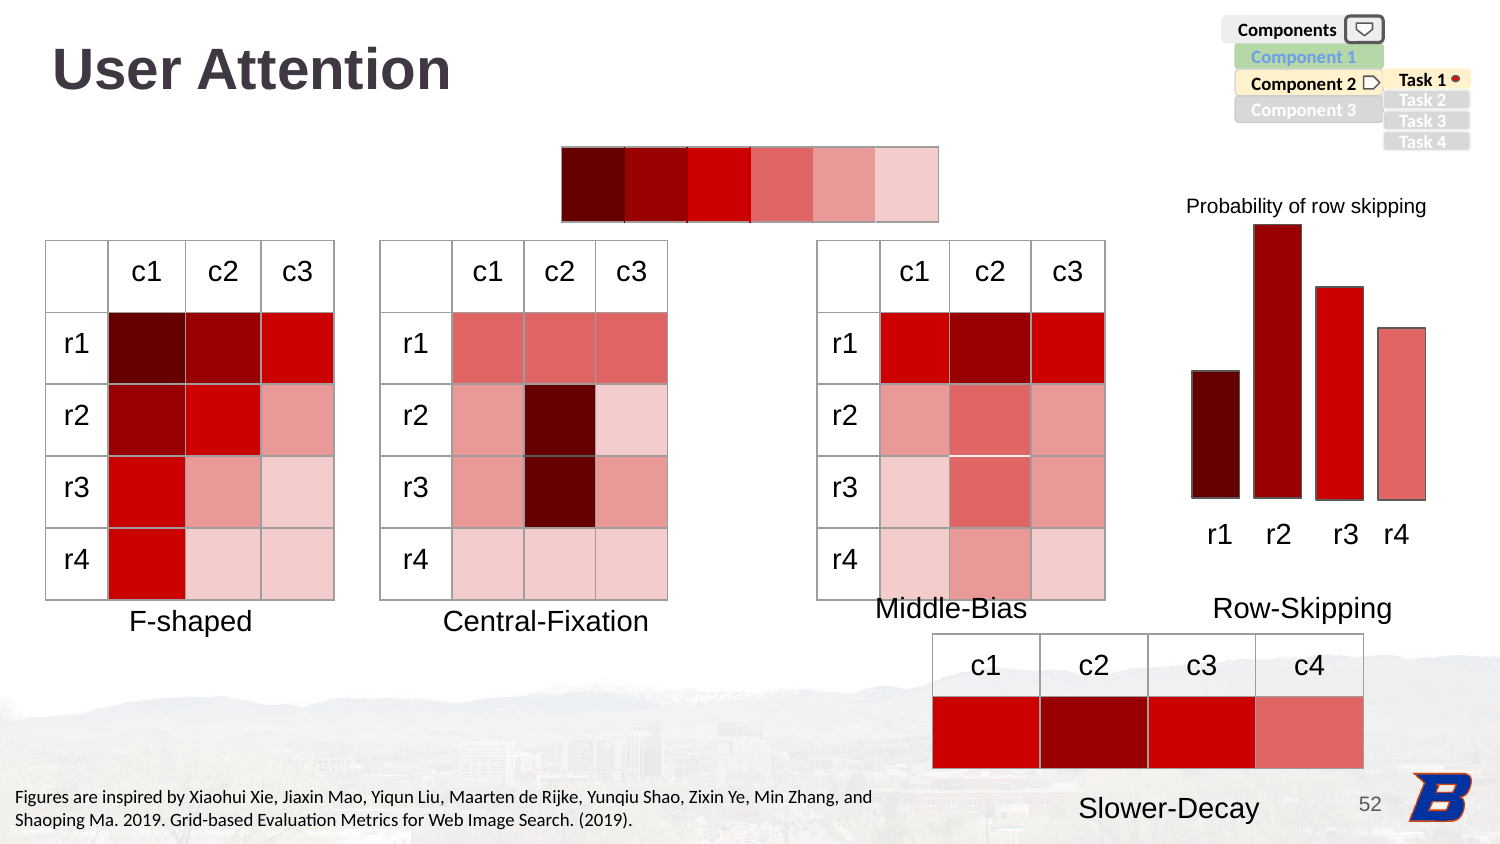

User Attention
Components

Component 1
Component 2
Task 1

Task 2
Component 3
Task 3
Task 4
|  |  |  |  |  |  |
| --- | --- | --- | --- | --- | --- |
Probability of row skipping

|  | c1 | c2 | c3 |
| --- | --- | --- | --- |
| r1 |  |  |  |
| r2 |  |  |  |
| r3 |  |  |  |
| r4 |  |  |  |
|  | c1 | c2 | c3 |
| --- | --- | --- | --- |
| r1 |  |  |  |
| r2 |  |  |  |
| r3 |  |  |  |
| r4 |  |  |  |
|  | c1 | c2 | c3 |
| --- | --- | --- | --- |
| r1 |  |  |  |
| r2 |  |  |  |
| r3 |  |  |  |
| r4 |  |  |  |

r1    r2     r3   r4
Middle-Bias
Row-Skipping
F-shaped
Central-Fixation
| c1 | c2 | c3 | c4 |
| --- | --- | --- | --- |
|  |  |  |  |
Figures are inspired by Xiaohui Xie, Jiaxin Mao, Yiqun Liu, Maarten de Rijke, Yunqiu Shao, Zixin Ye, Min Zhang, and Shaoping Ma. 2019. Grid-based Evaluation Metrics for Web Image Search. (2019).
Slower-Decay
52